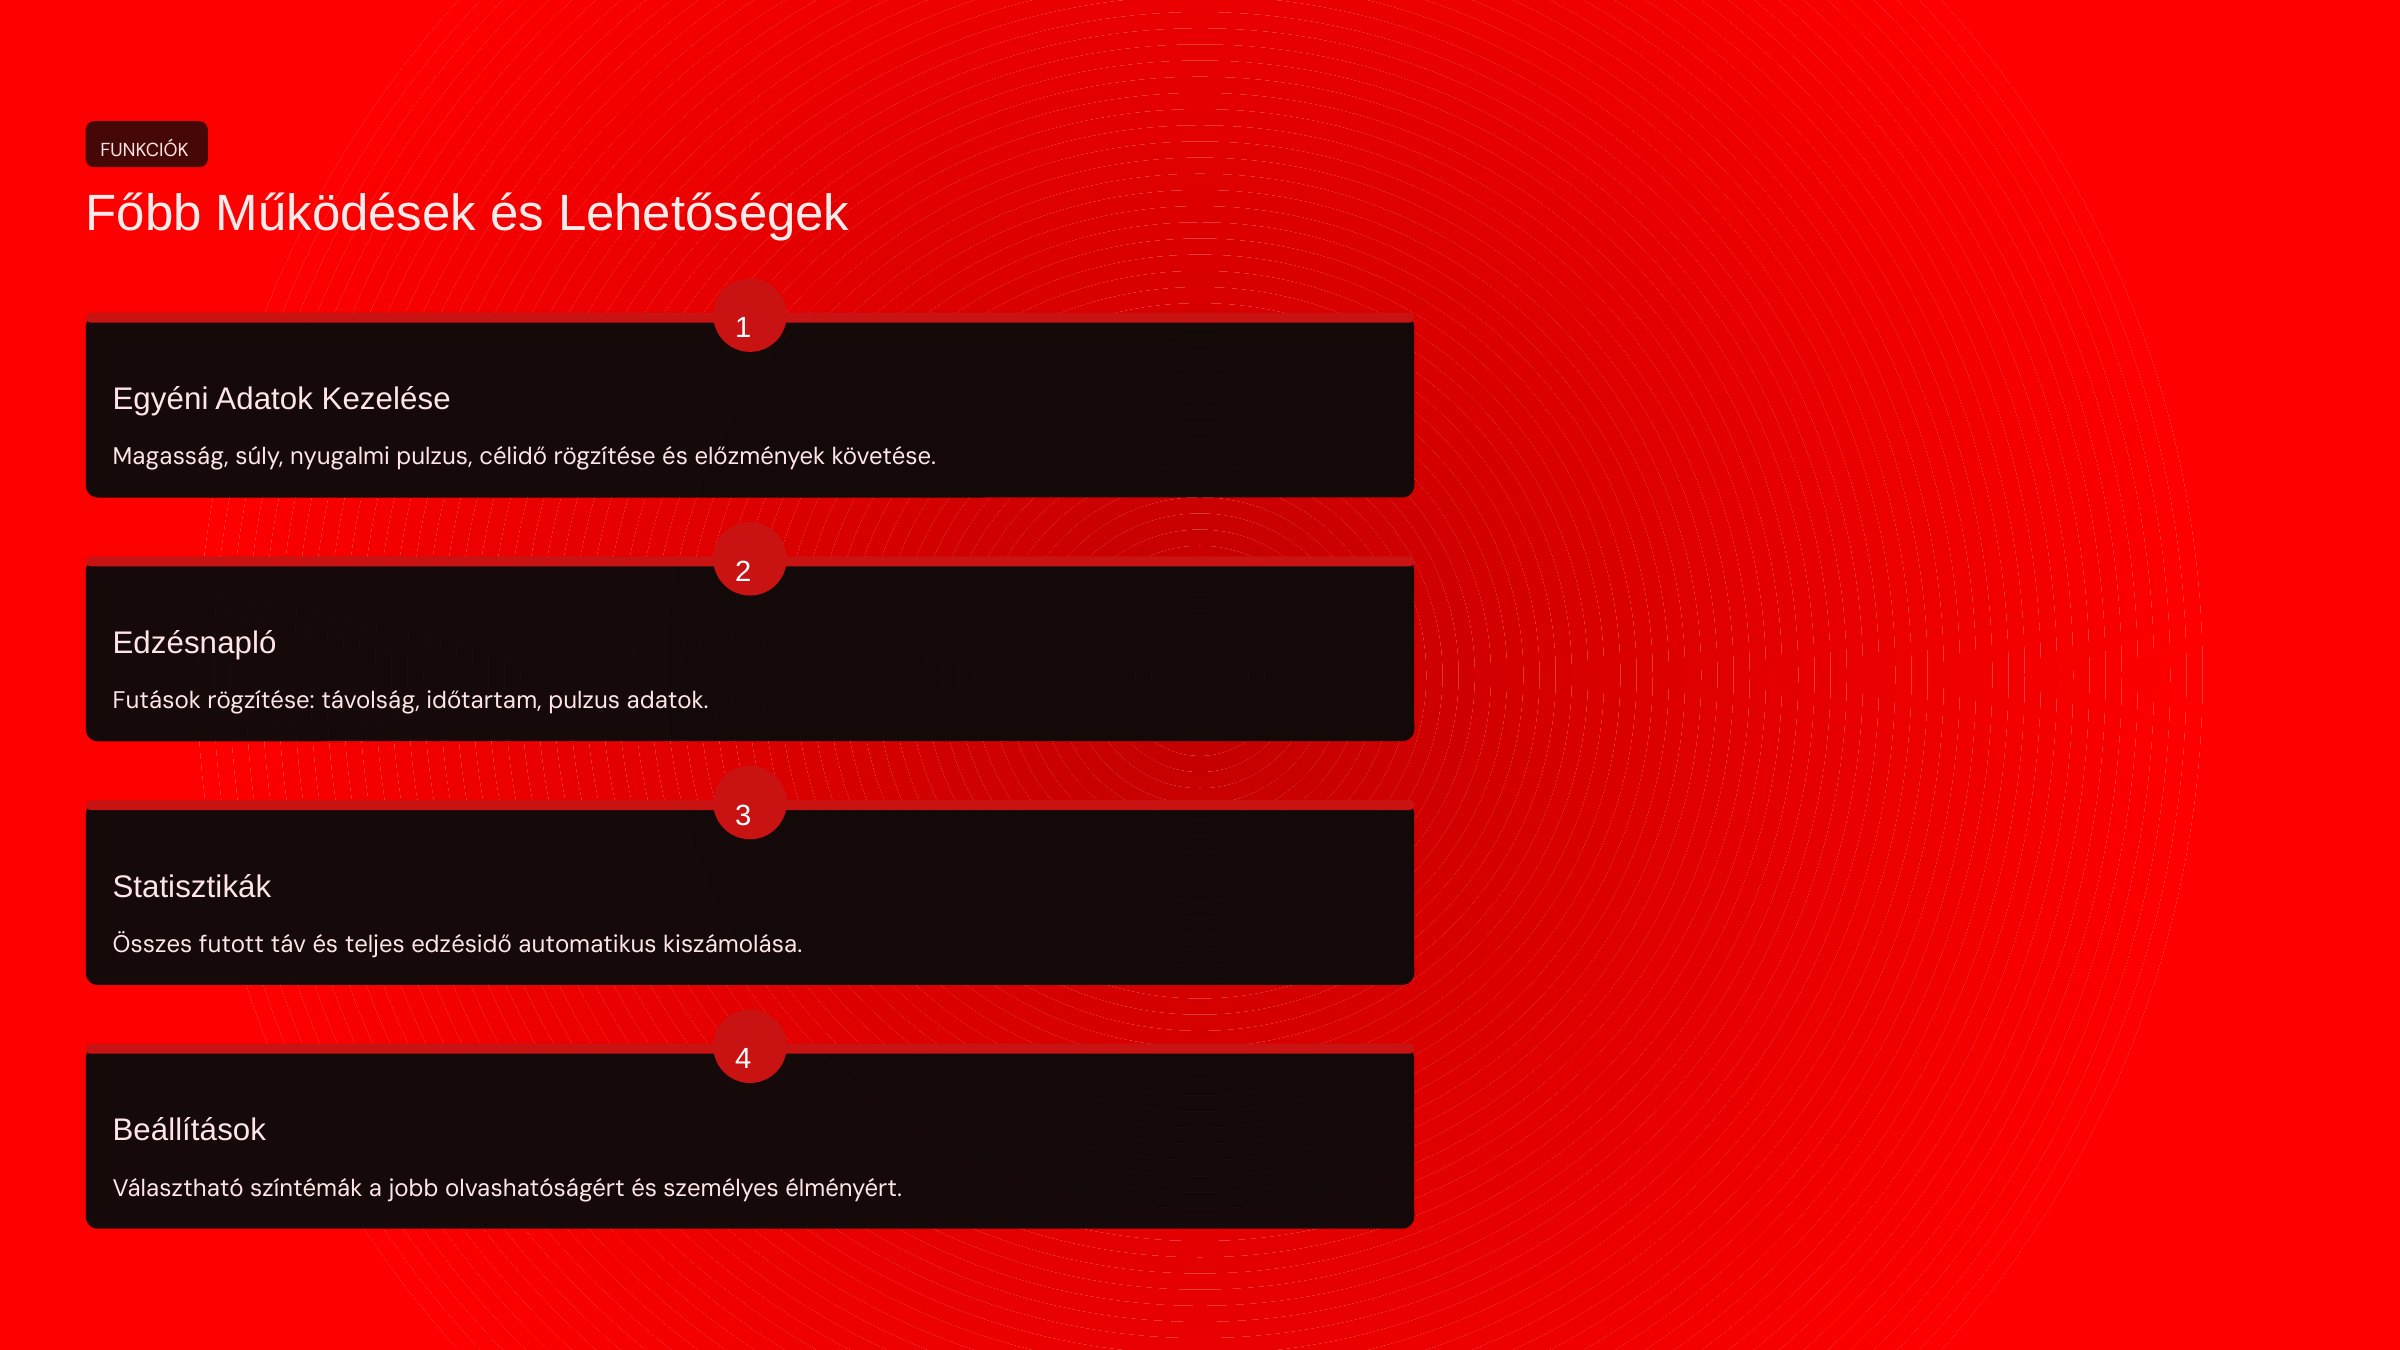

FUNKCIÓK
Főbb Működések és Lehetőségek

1

Egyéni Adatok Kezelése
Magasság, súly, nyugalmi pulzus, célidő rögzítése és előzmények követése.

2

Edzésnapló
Futások rögzítése: távolság, időtartam, pulzus adatok.

3

Statisztikák
Összes futott táv és teljes edzésidő automatikus kiszámolása.

4

Beállítások
Választható színtémák a jobb olvashatóságért és személyes élményért.